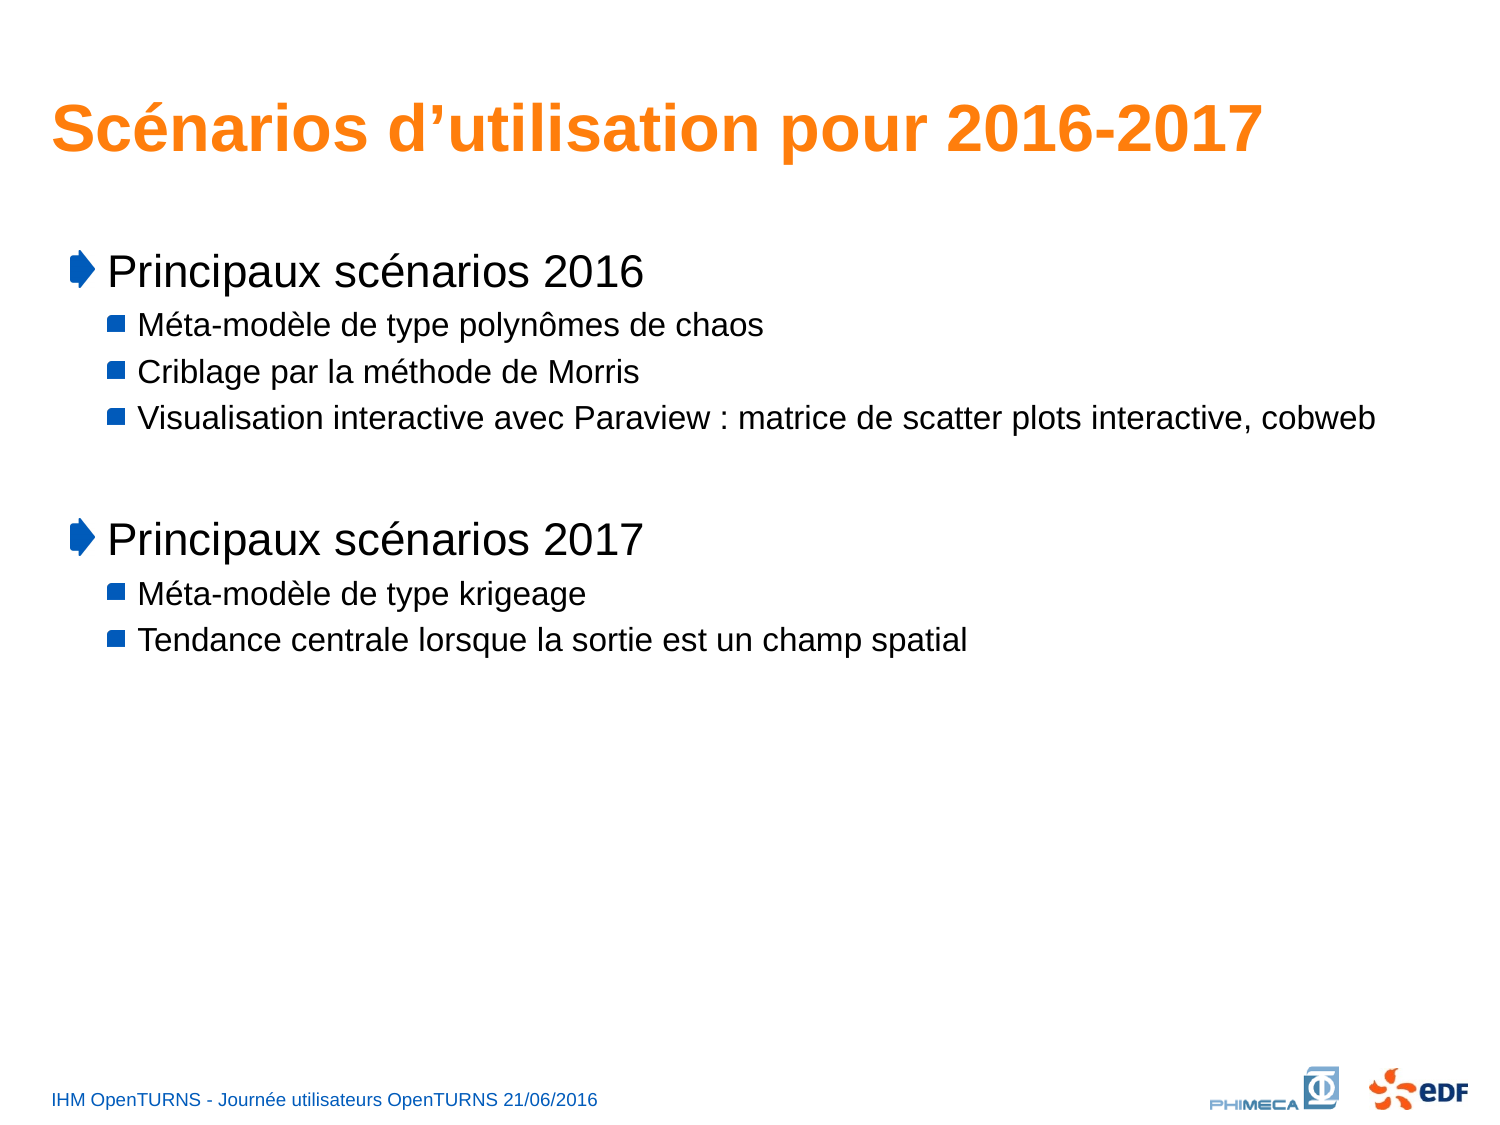

Scénarios d’utilisation pour 2016-2017
Principaux scénarios 2016
Méta-modèle de type polynômes de chaos
Criblage par la méthode de Morris
Visualisation interactive avec Paraview : matrice de scatter plots interactive, cobweb

Principaux scénarios 2017
Méta-modèle de type krigeage
Tendance centrale lorsque la sortie est un champ spatial
IHM OpenTURNS - Journée utilisateurs OpenTURNS 21/06/2016